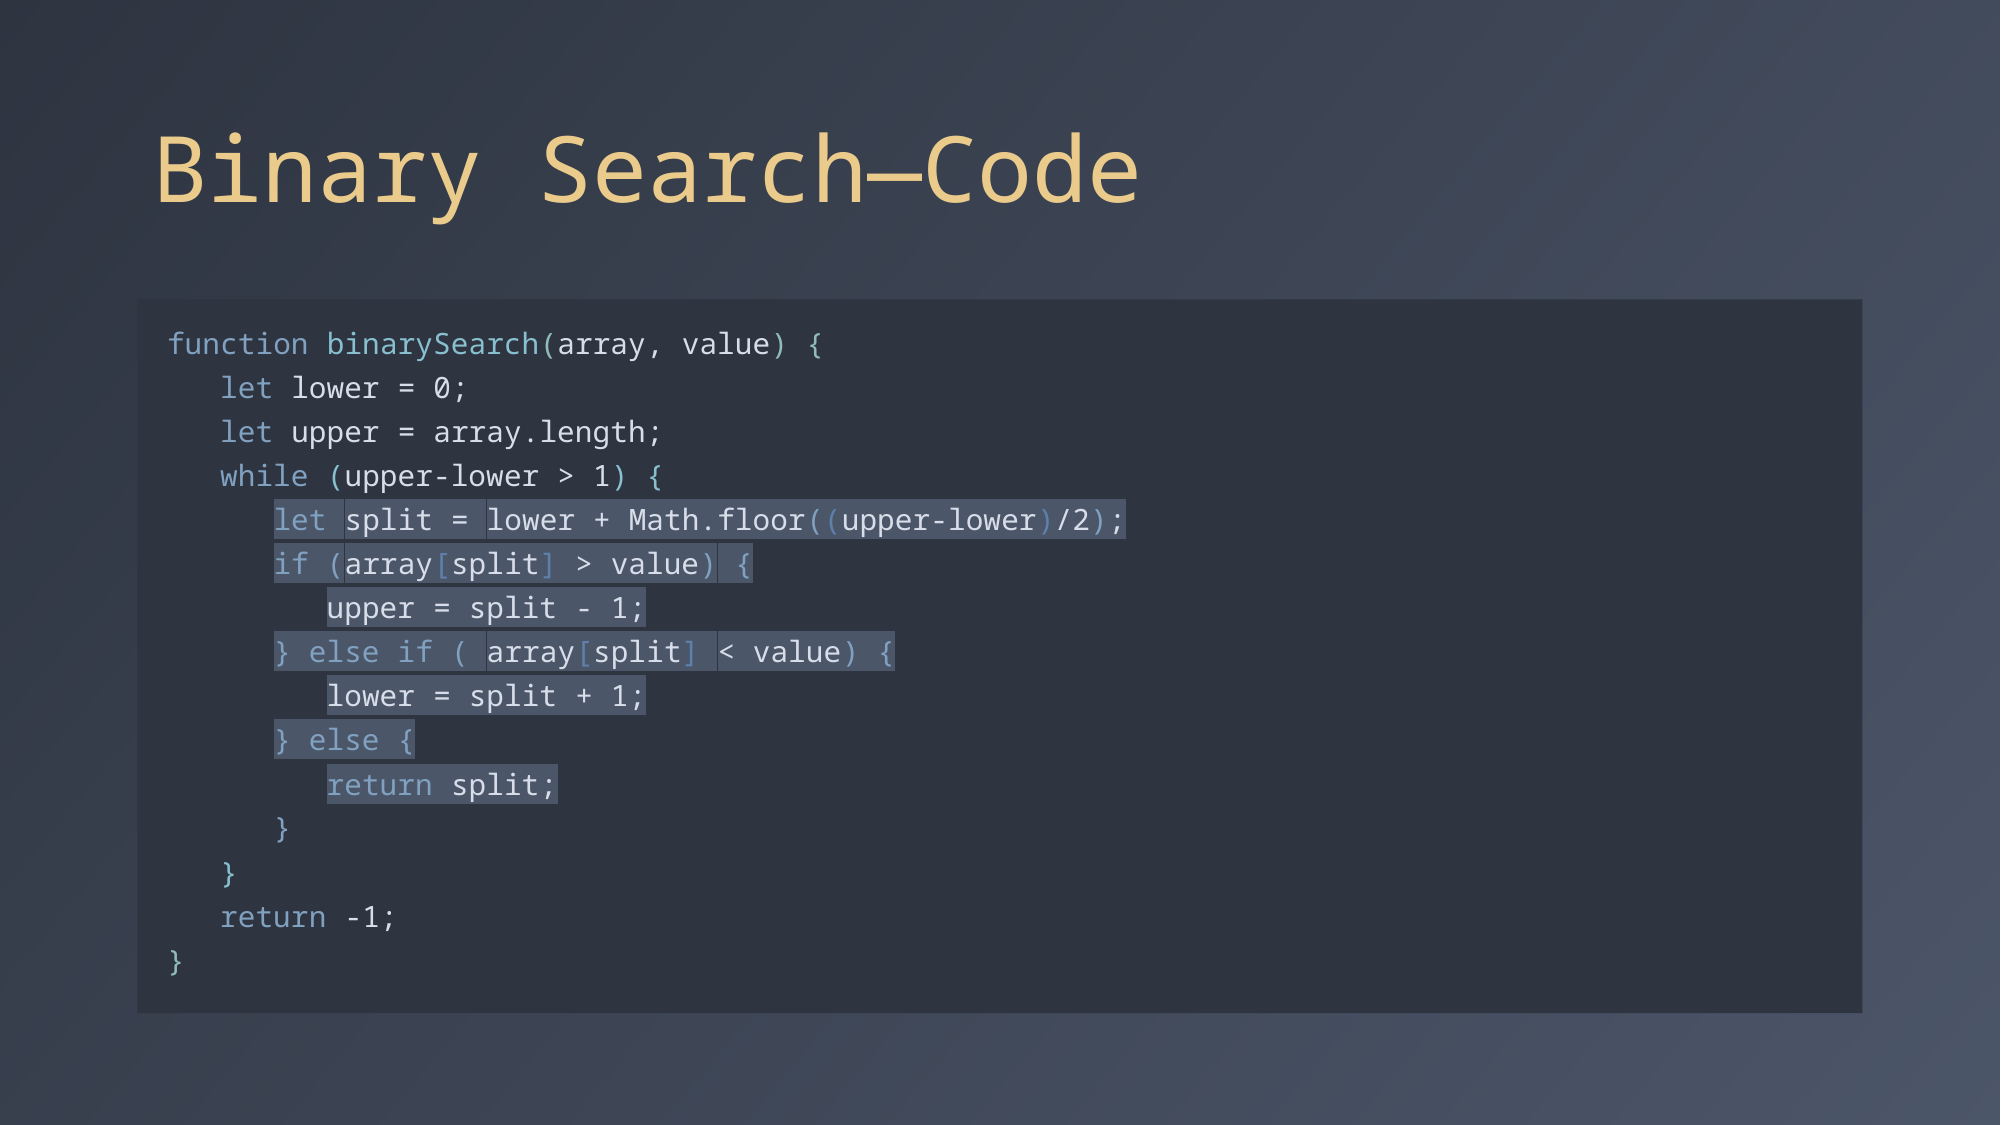

# Binary Search—Code
function binarySearch(array, value) {
   let lower = 0;
   let upper = array.length;
   while (upper-lower > 1) {
      let split = lower + Math.floor((upper-lower)/2);
      if (array[split] > value) {
         upper = split - 1;
      } else if ( array[split] < value) {
         lower = split + 1;
      } else {
         return split;
      }
   }
   return -1;
}